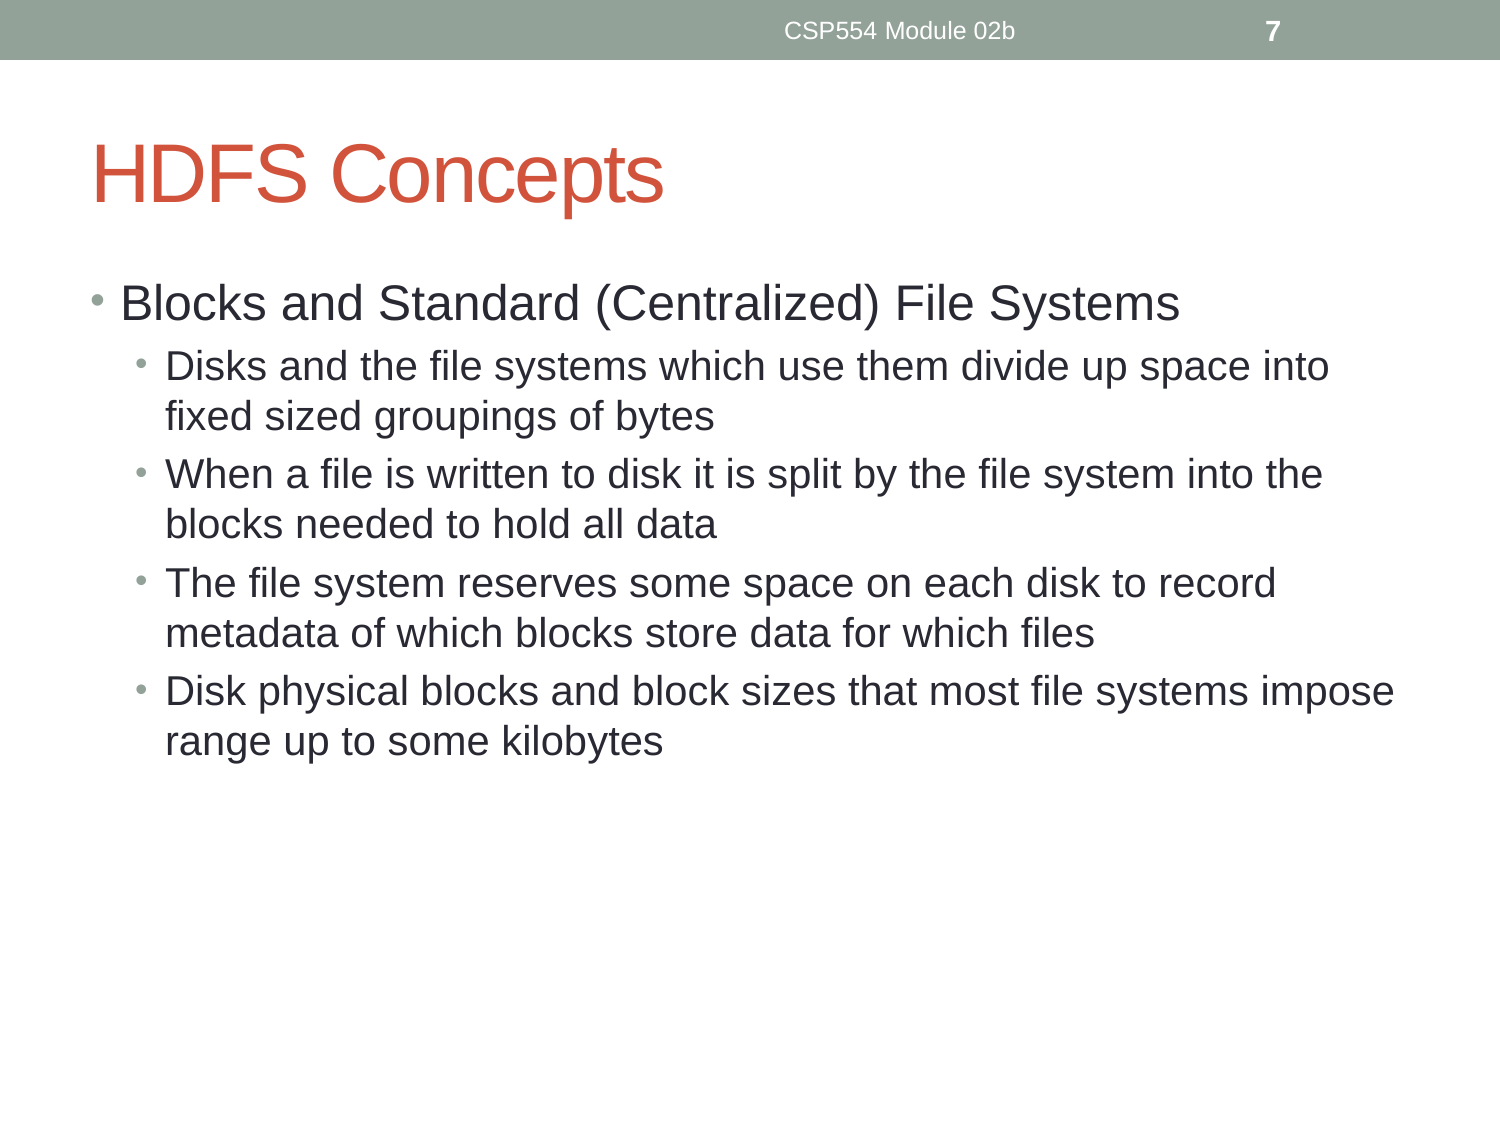

CSP554 Module 02b
7
# HDFS Concepts
Blocks and Standard (Centralized) File Systems
Disks and the file systems which use them divide up space into fixed sized groupings of bytes
When a file is written to disk it is split by the file system into the blocks needed to hold all data
The file system reserves some space on each disk to record metadata of which blocks store data for which files
Disk physical blocks and block sizes that most file systems impose range up to some kilobytes